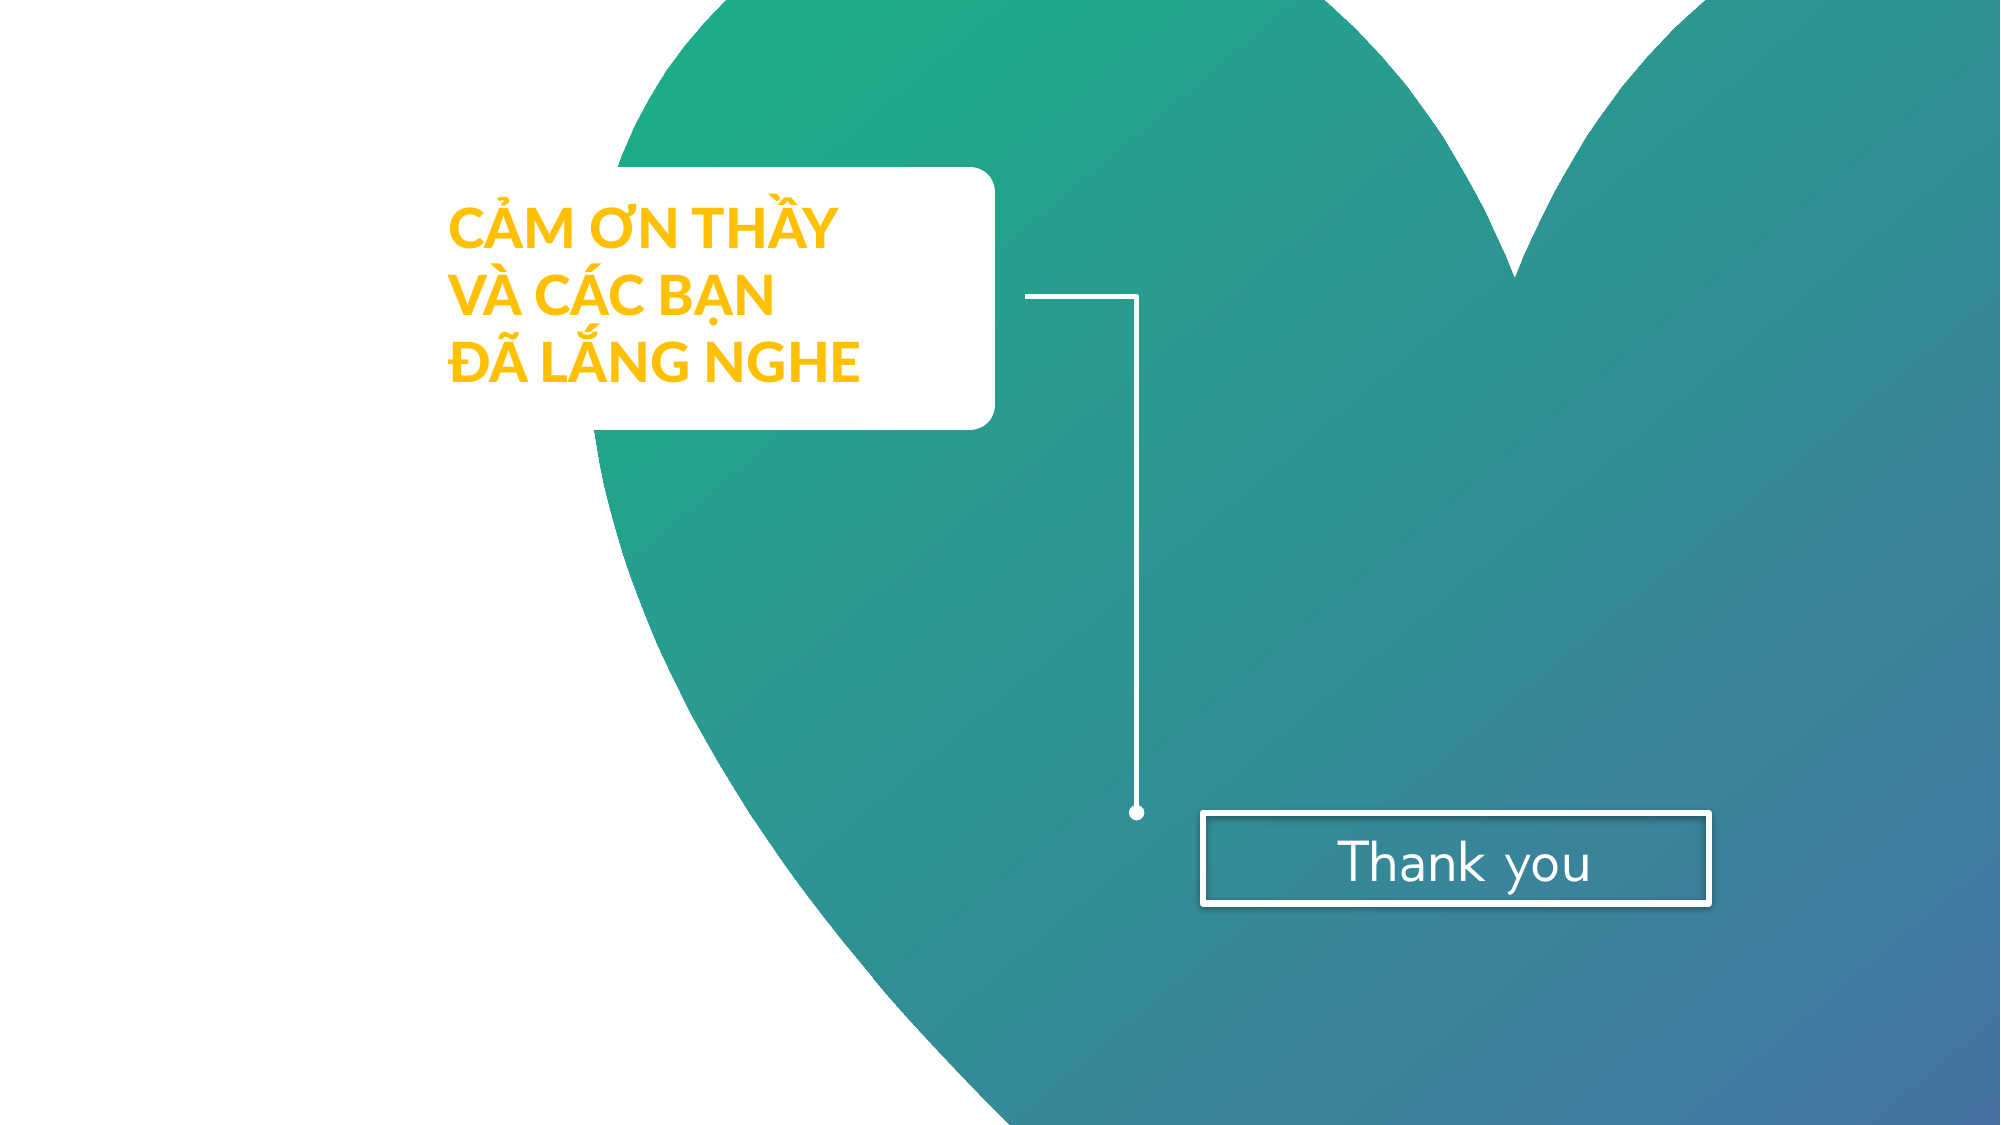

CẢM ƠN THẦY
VÀ CÁC BẠN
ĐÃ LẮNG NGHE

Thank you